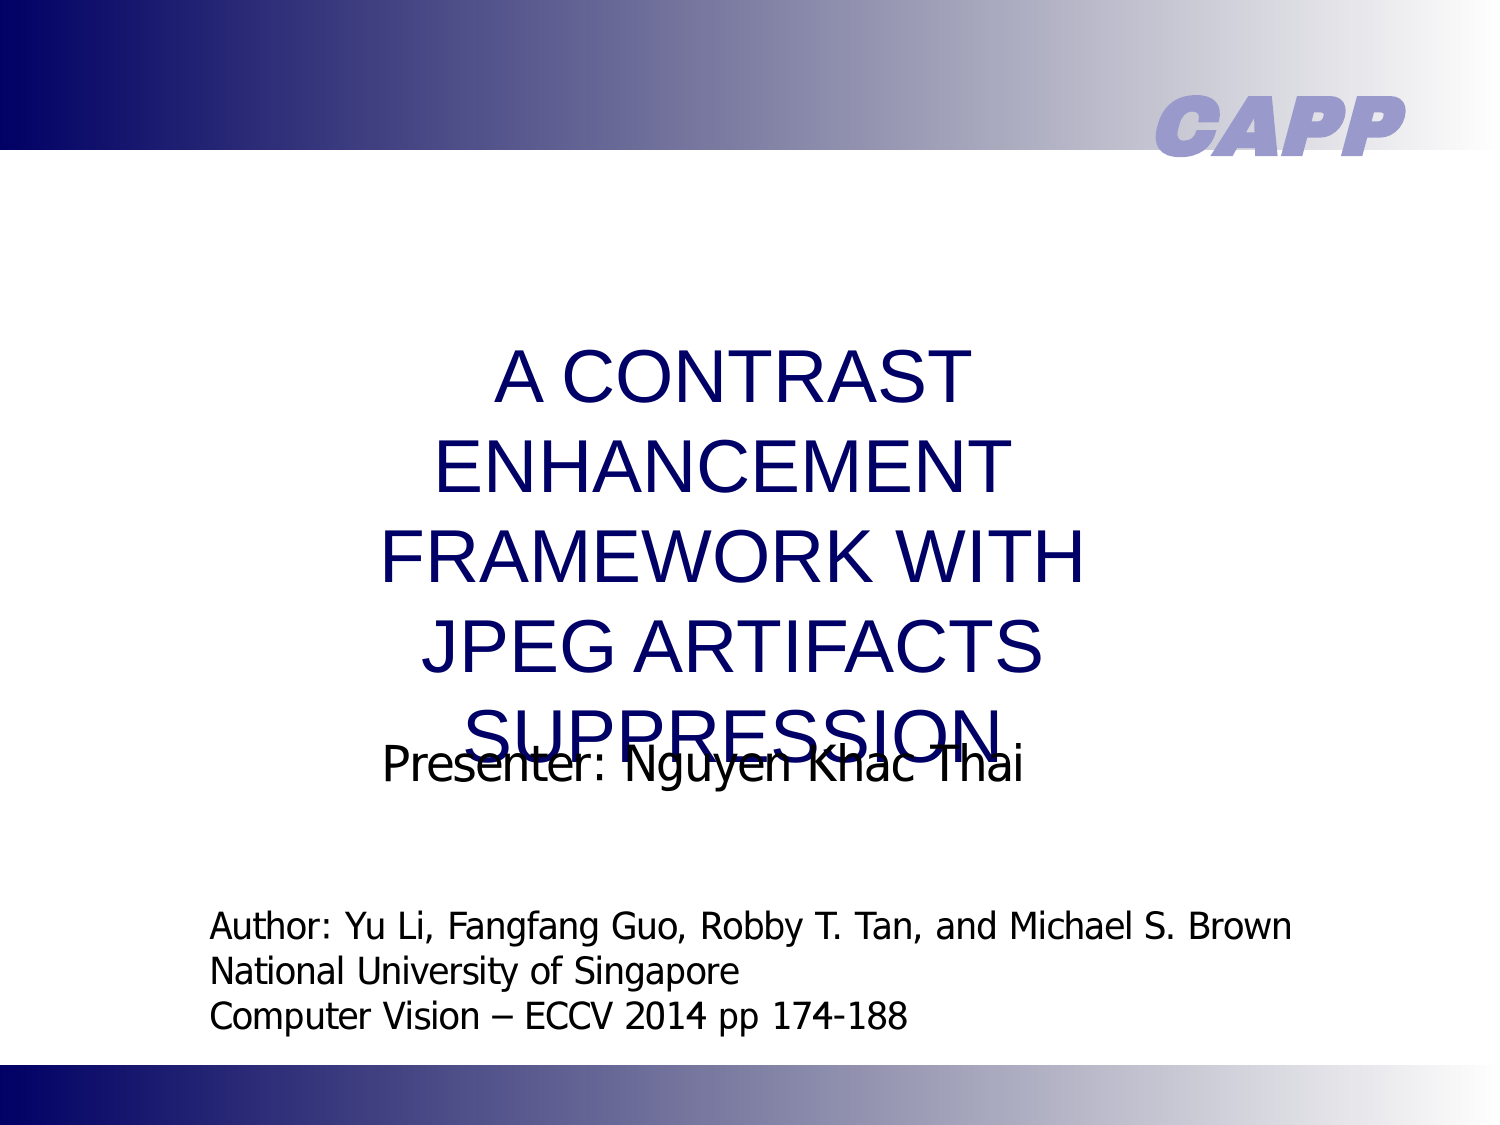

# A Contrast Enhancement Framework with JPEG Artifacts Suppression
Presenter: Nguyen Khac Thai

Author: Yu Li, Fangfang Guo, Robby T. Tan, and Michael S. Brown
National University of Singapore
Computer Vision – ECCV 2014 pp 174-188